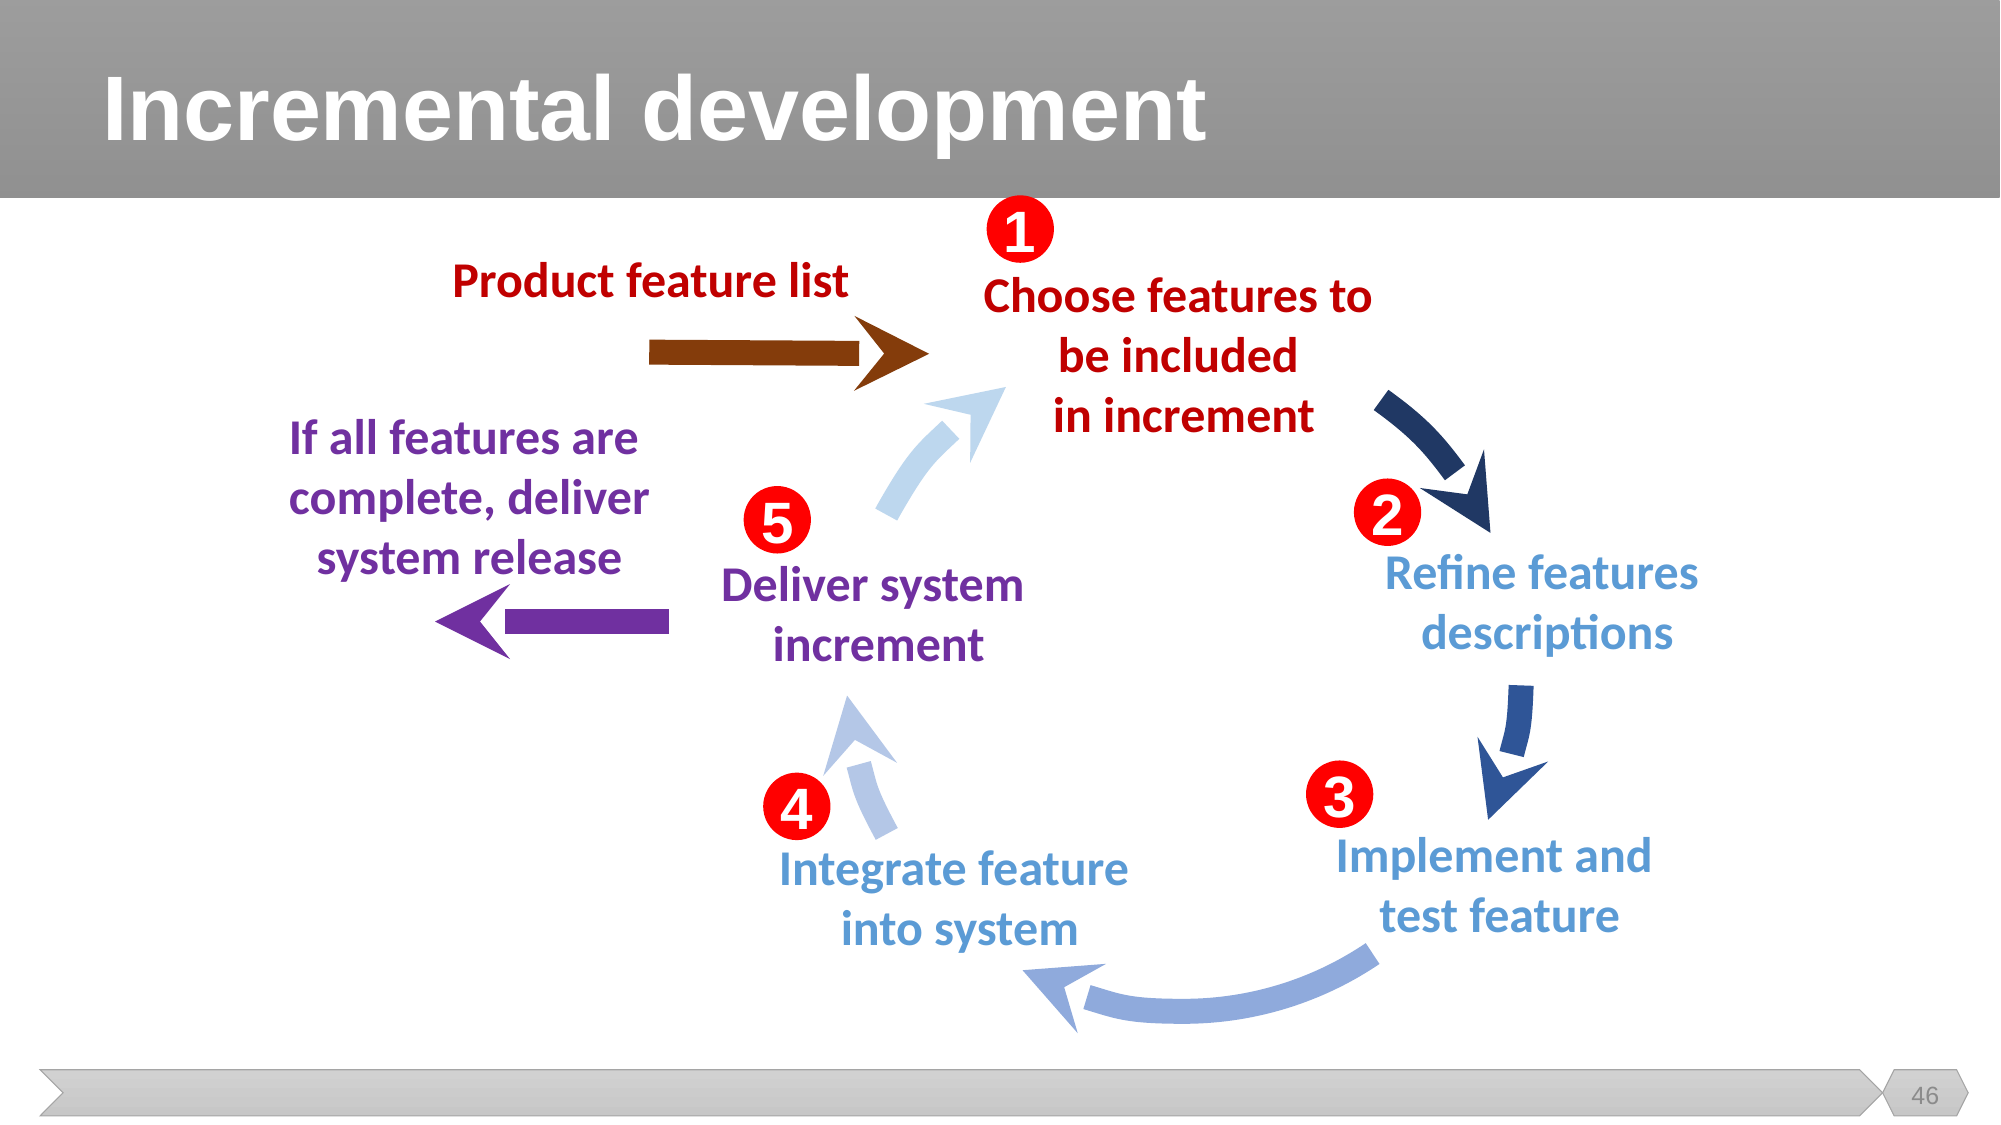

# Incremental development
1
Product feature list
Choose features to
be included
in increment

If all features are
complete, deliver system release
2
5
Refine features
descriptions
Deliver system
increment
3
4
Implement and
test feature
Integrate feature
into system
46